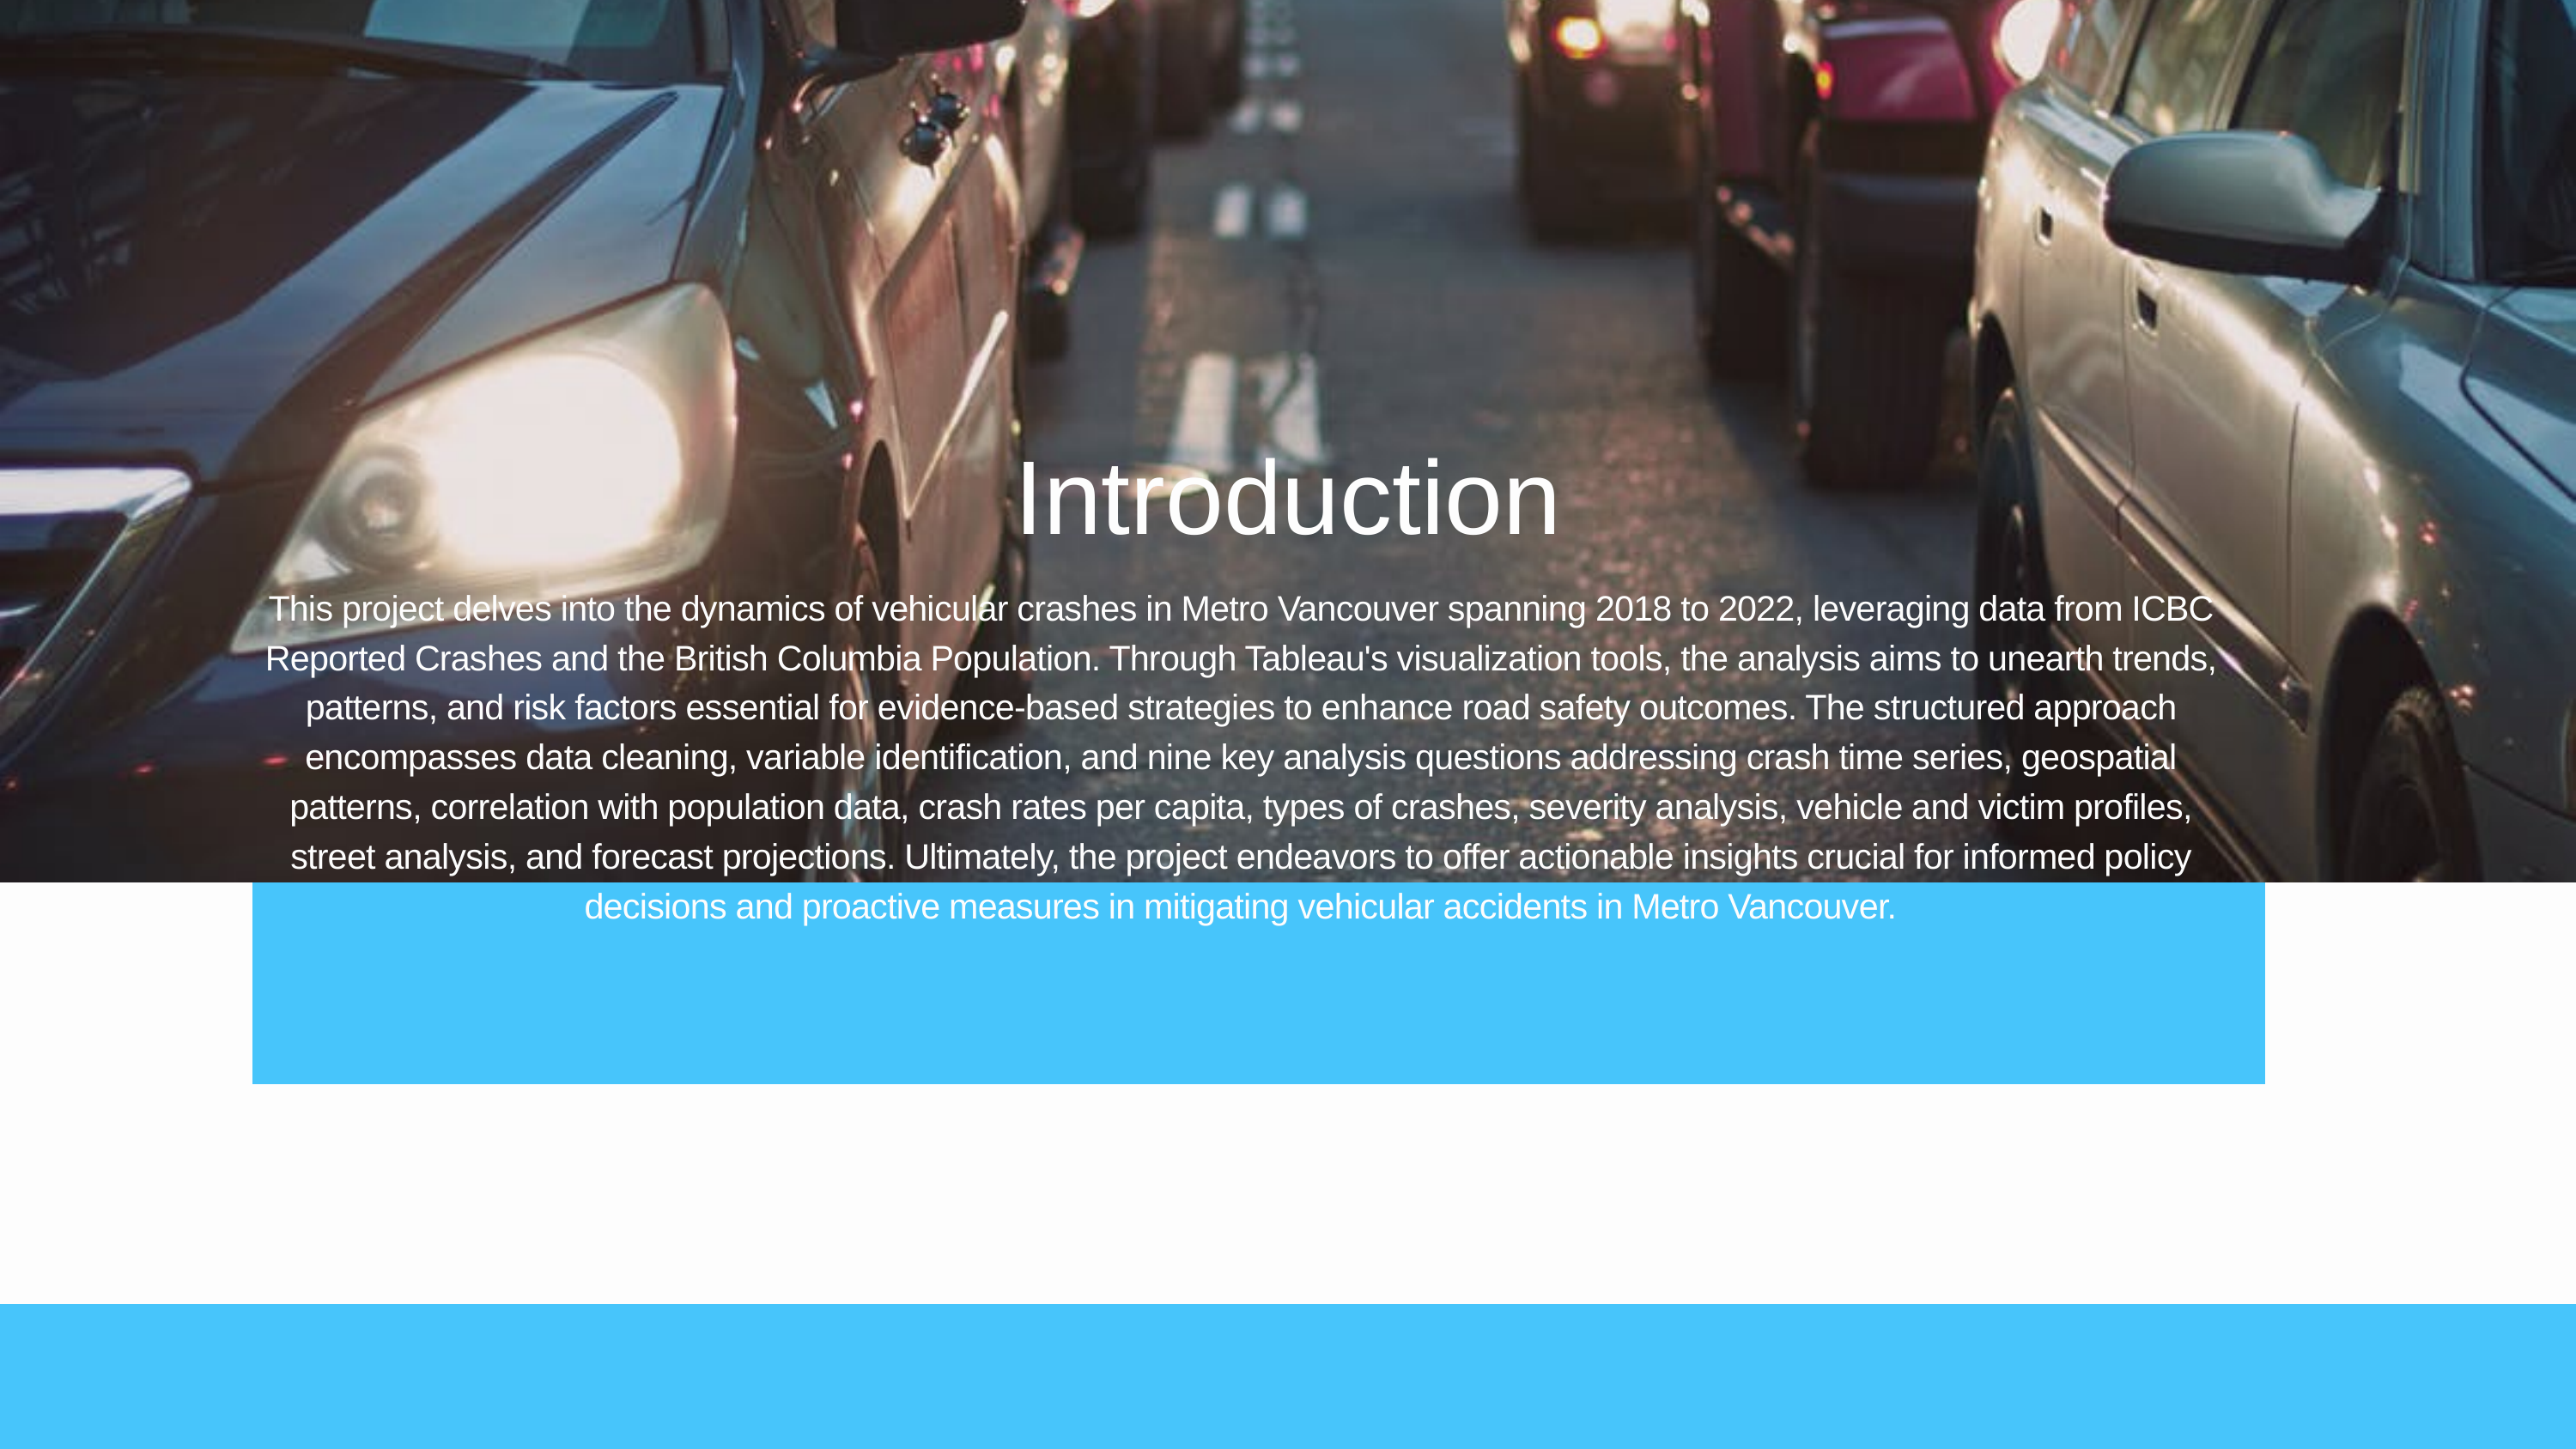

Introduction
This project delves into the dynamics of vehicular crashes in Metro Vancouver spanning 2018 to 2022, leveraging data from ICBC Reported Crashes and the British Columbia Population. Through Tableau's visualization tools, the analysis aims to unearth trends, patterns, and risk factors essential for evidence-based strategies to enhance road safety outcomes. The structured approach encompasses data cleaning, variable identification, and nine key analysis questions addressing crash time series, geospatial patterns, correlation with population data, crash rates per capita, types of crashes, severity analysis, vehicle and victim profiles, street analysis, and forecast projections. Ultimately, the project endeavors to offer actionable insights crucial for informed policy decisions and proactive measures in mitigating vehicular accidents in Metro Vancouver.